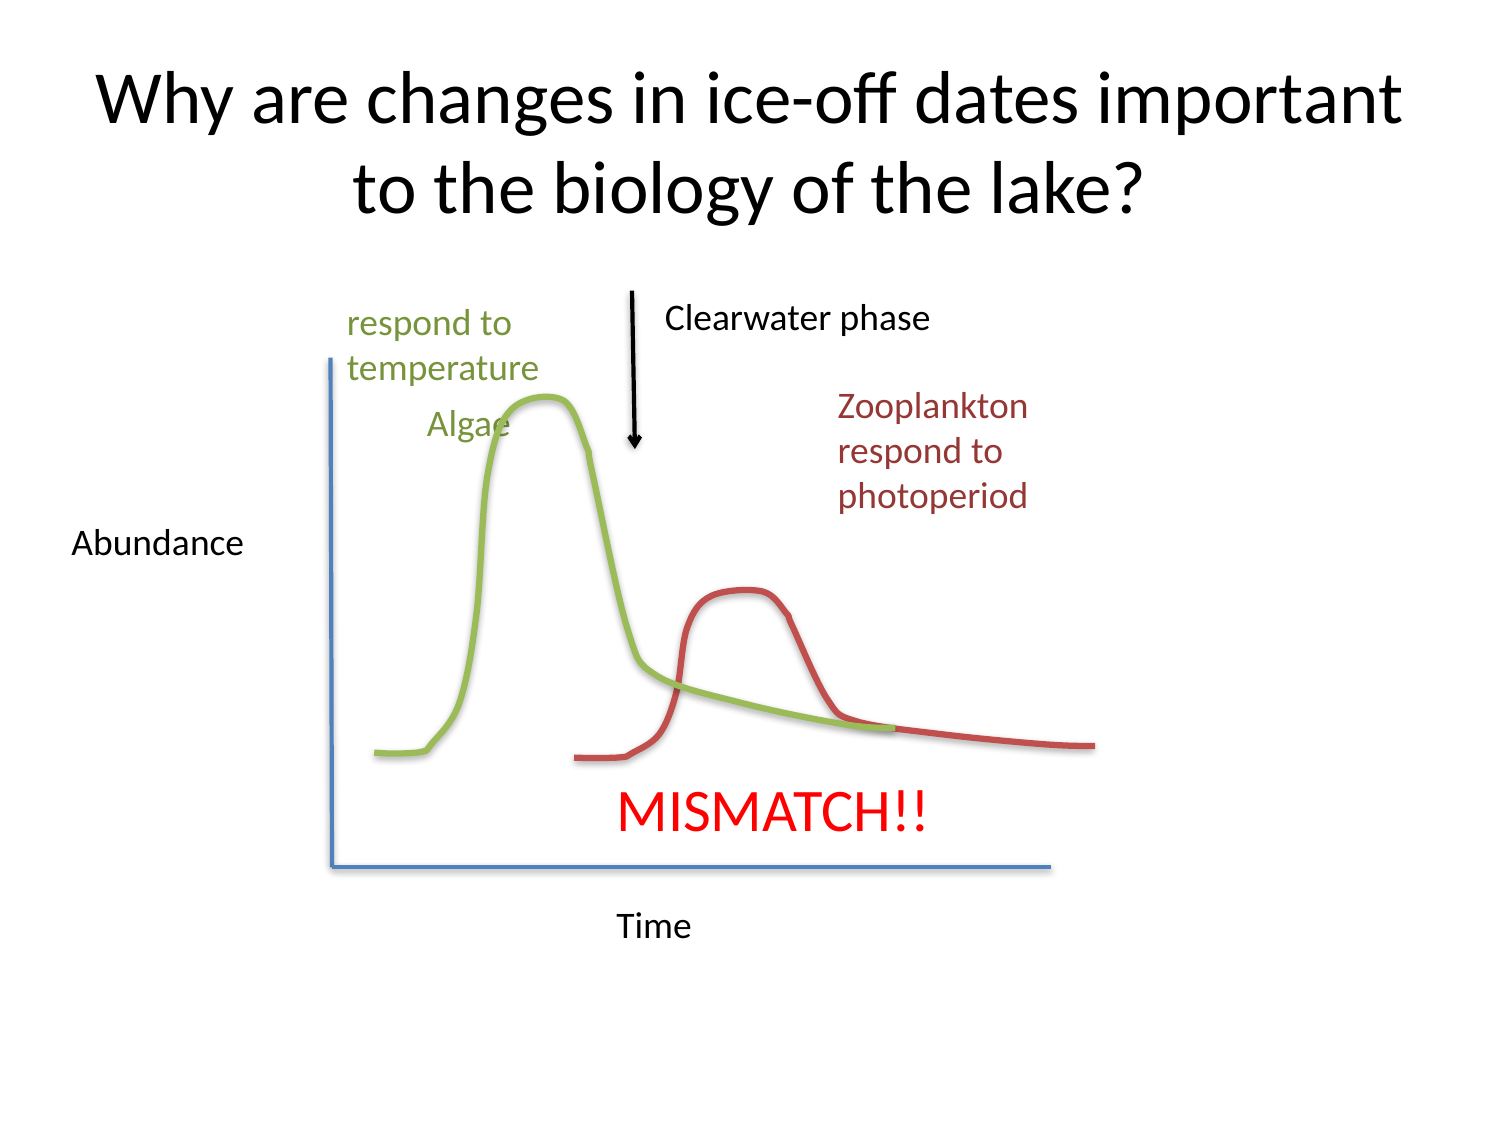

# Why are changes in ice-off dates important to the biology of the lake?
Clearwater phase
respond to temperature
Zooplankton respond to photoperiod
Algae

Abundance

MISMATCH!!
Time